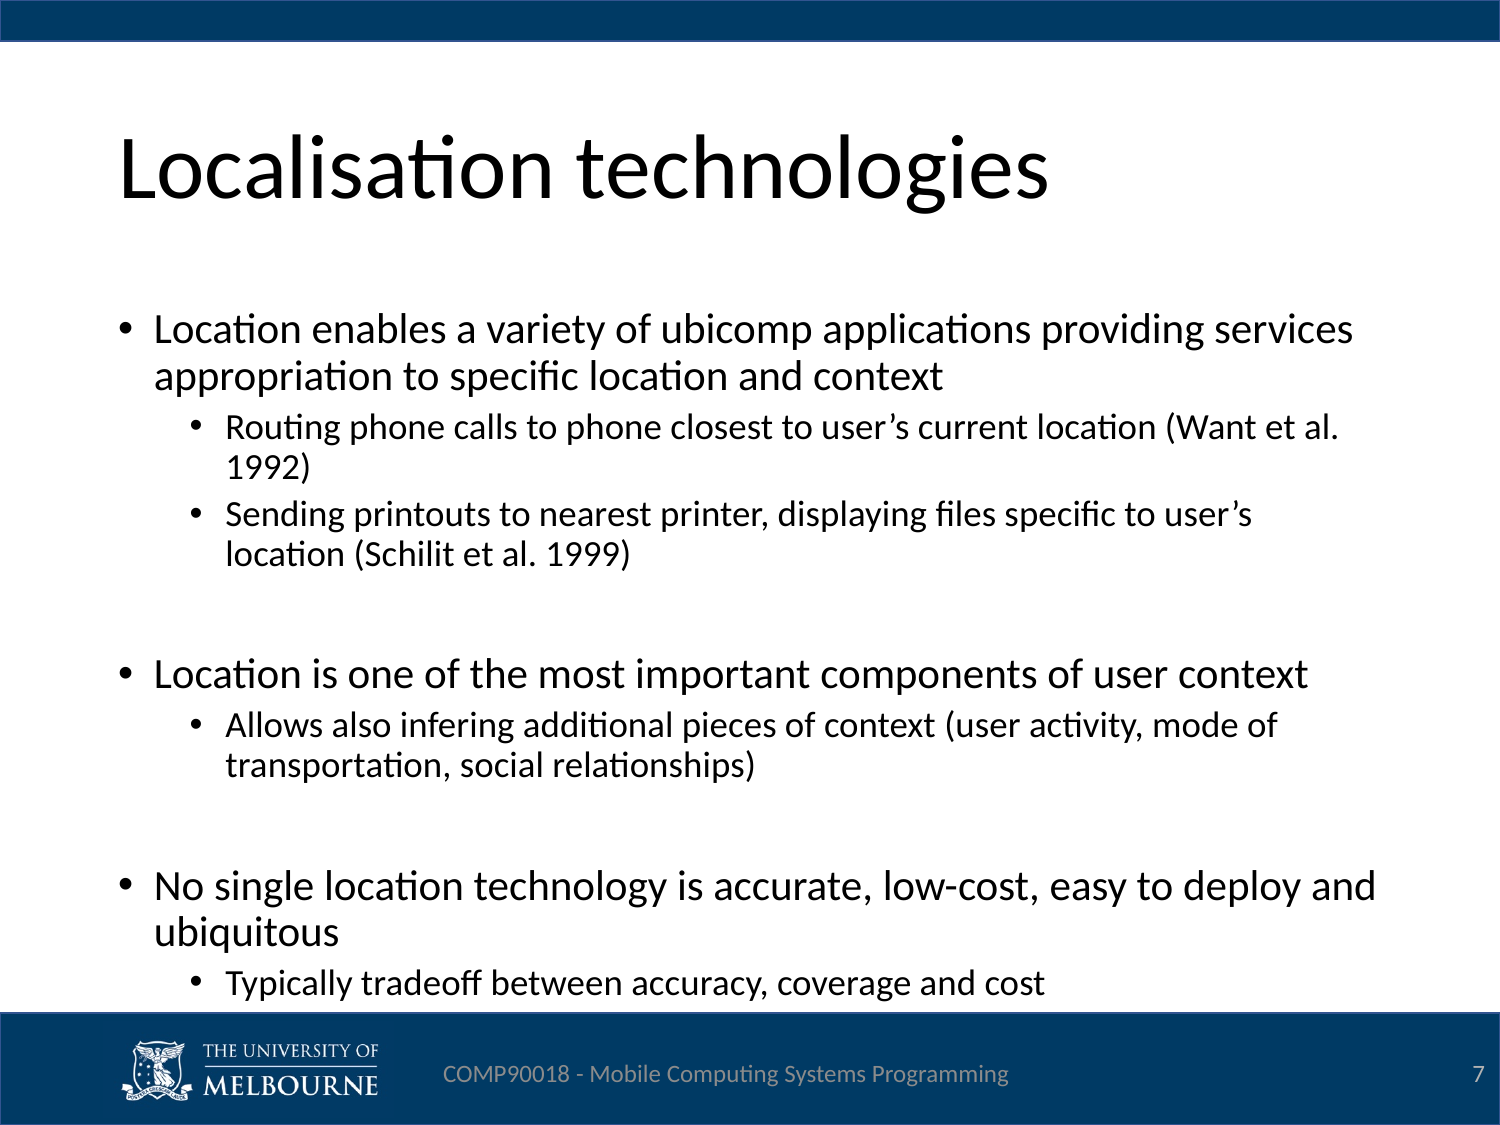

# Localisation technologies
Location enables a variety of ubicomp applications providing services appropriation to specific location and context
Routing phone calls to phone closest to user’s current location (Want et al. 1992)
Sending printouts to nearest printer, displaying files specific to user’s location (Schilit et al. 1999)

Location is one of the most important components of user context
Allows also infering additional pieces of context (user activity, mode of transportation, social relationships)

No single location technology is accurate, low-cost, easy to deploy and ubiquitous
Typically tradeoff between accuracy, coverage and cost

COMP90018 - Mobile Computing Systems Programming
7